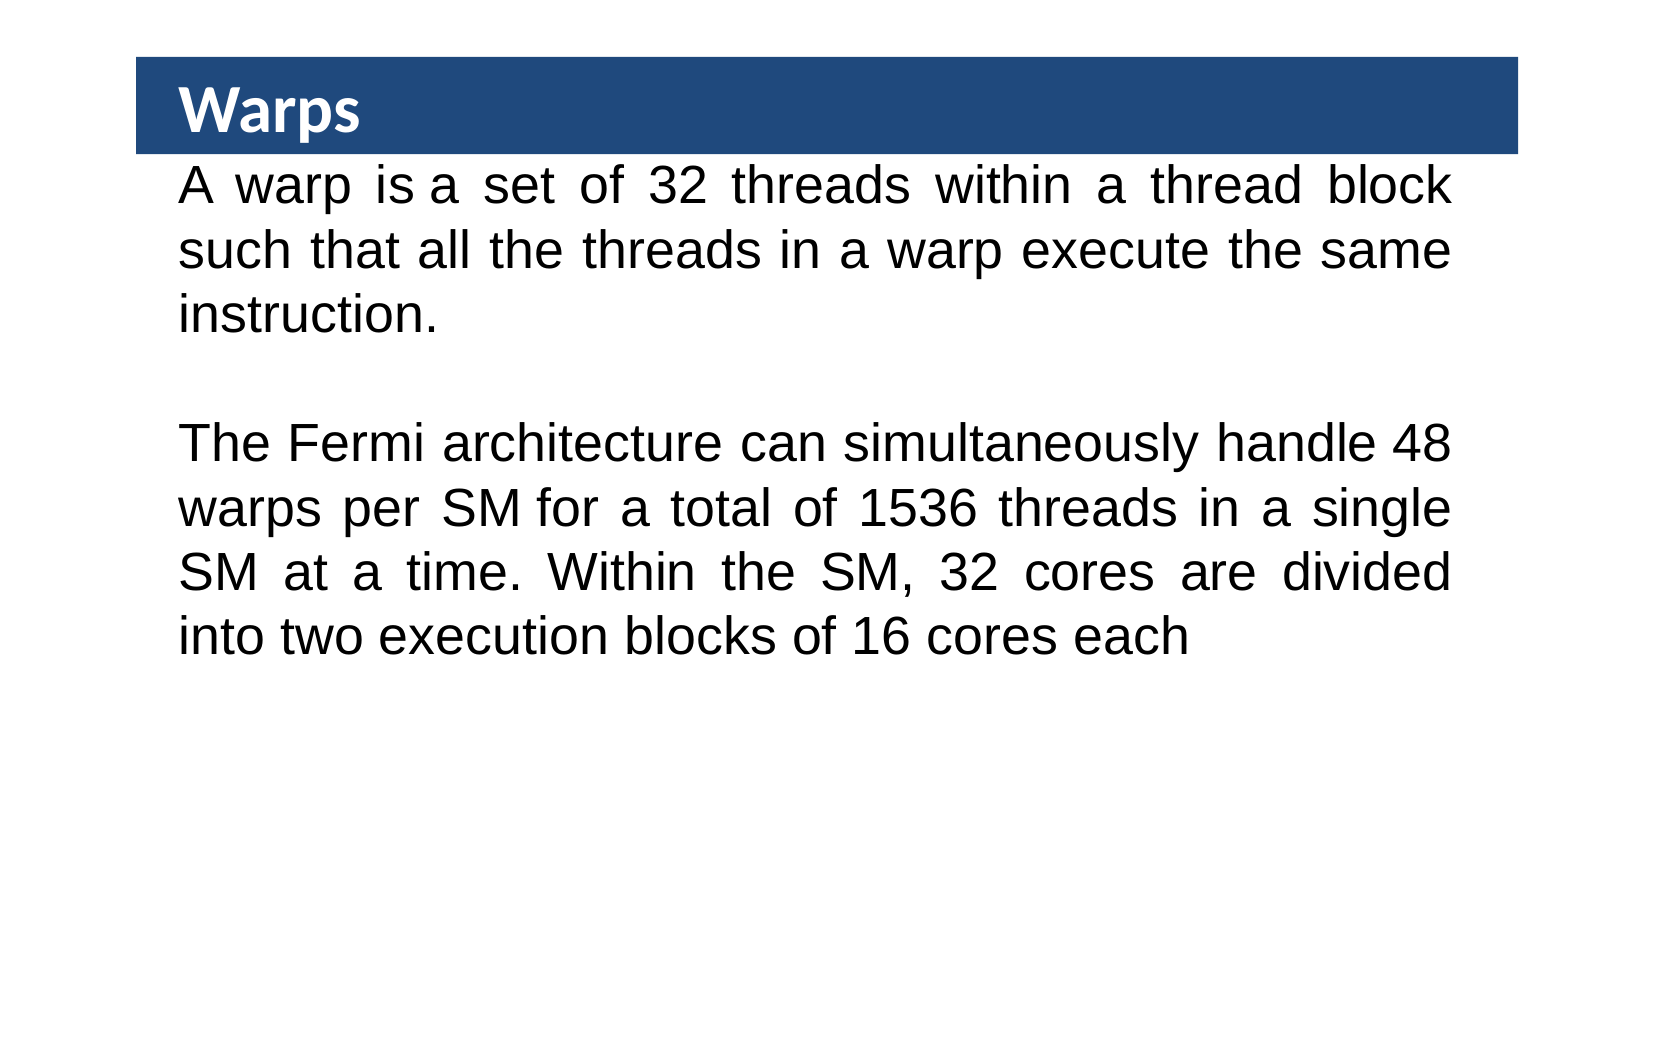

Warps

A warp is a set of 32 threads within a thread block such that all the threads in a warp execute the same instruction.

The Fermi architecture can simultaneously handle 48 warps per SM for a total of 1536 threads in a single SM at a time. Within the SM, 32 cores are divided into two execution blocks of 16 cores each